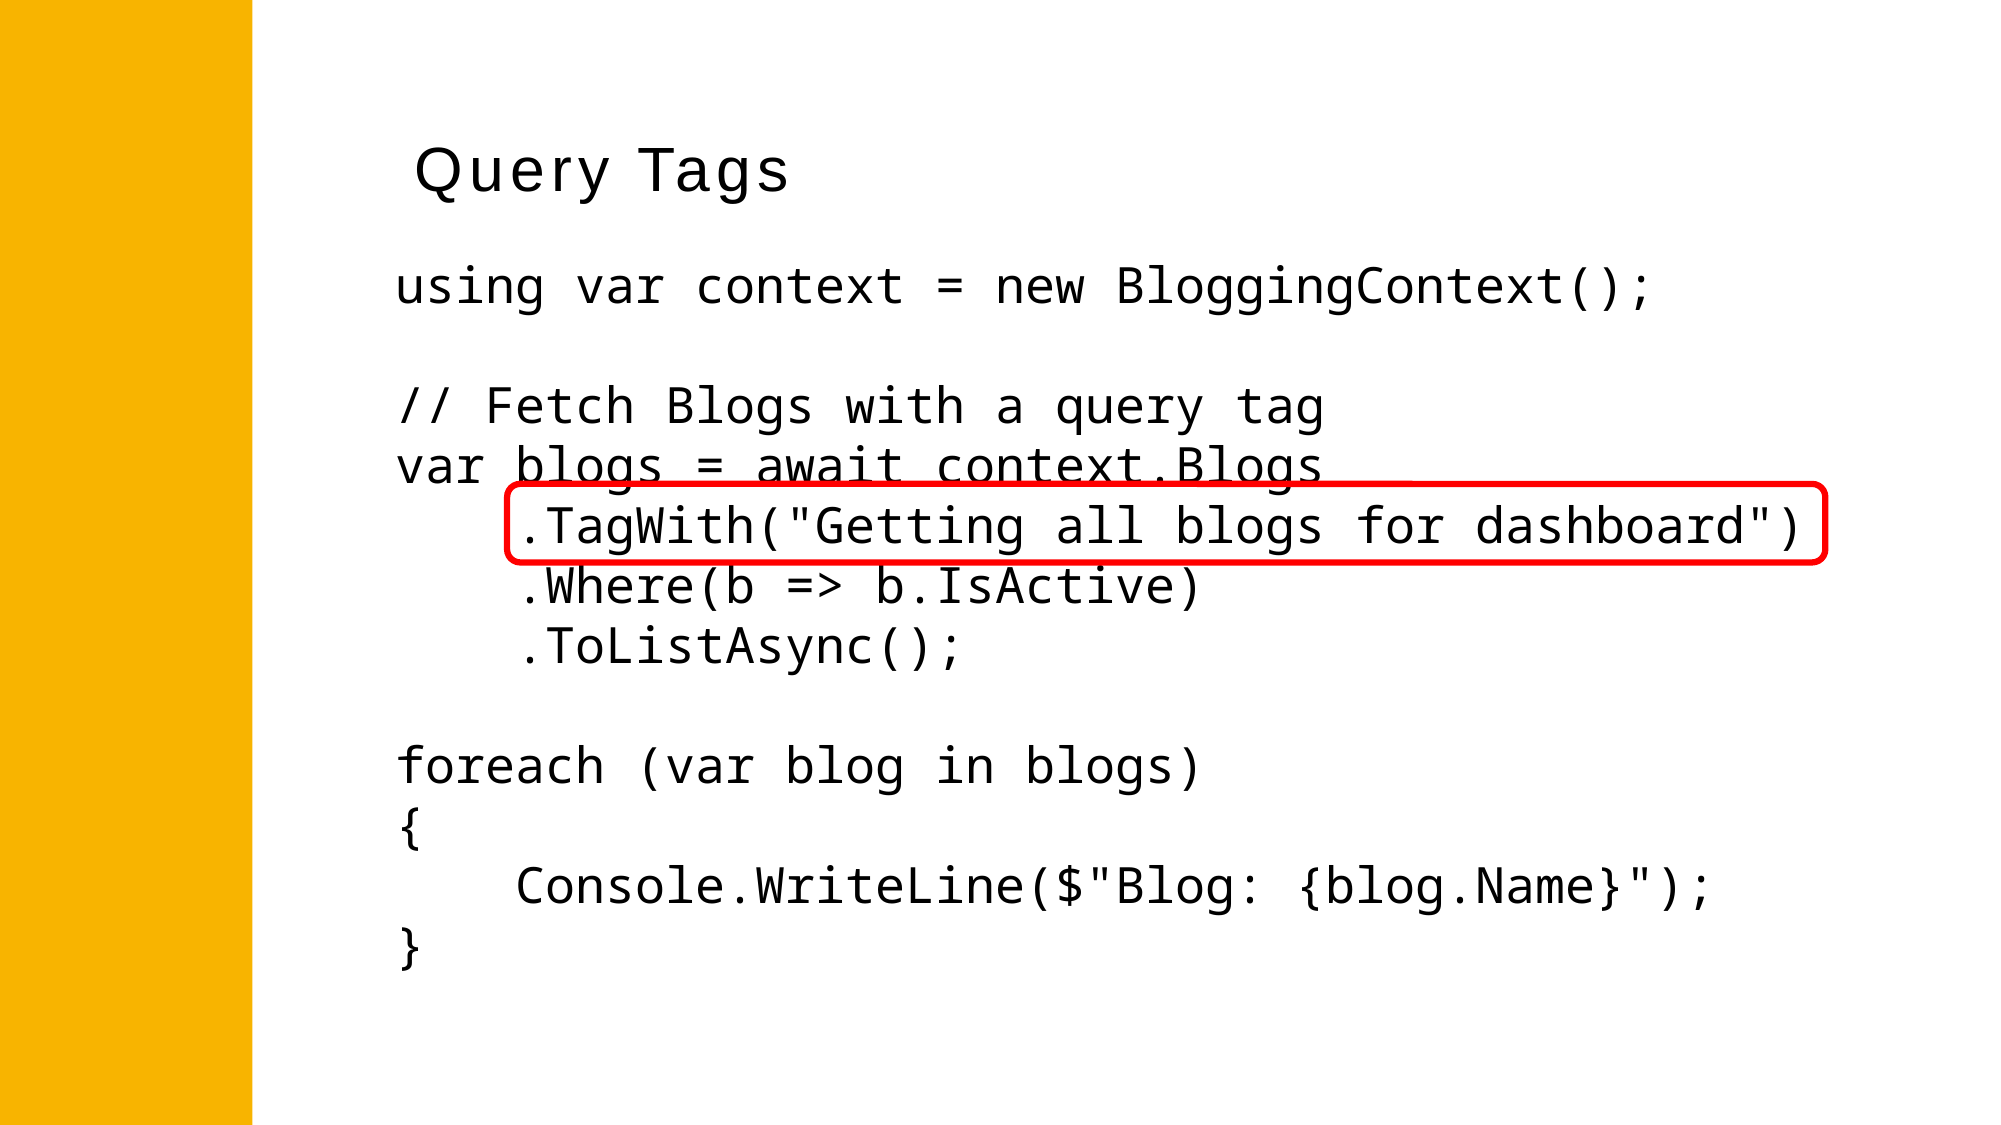

Query Tags
using var context = new BloggingContext();

// Fetch Blogs with a query tag
var blogs = await context.Blogs
    .TagWith("Getting all blogs for dashboard")
    .Where(b => b.IsActive)
    .ToListAsync();

foreach (var blog in blogs)
{
    Console.WriteLine($"Blog: {blog.Name}");
}